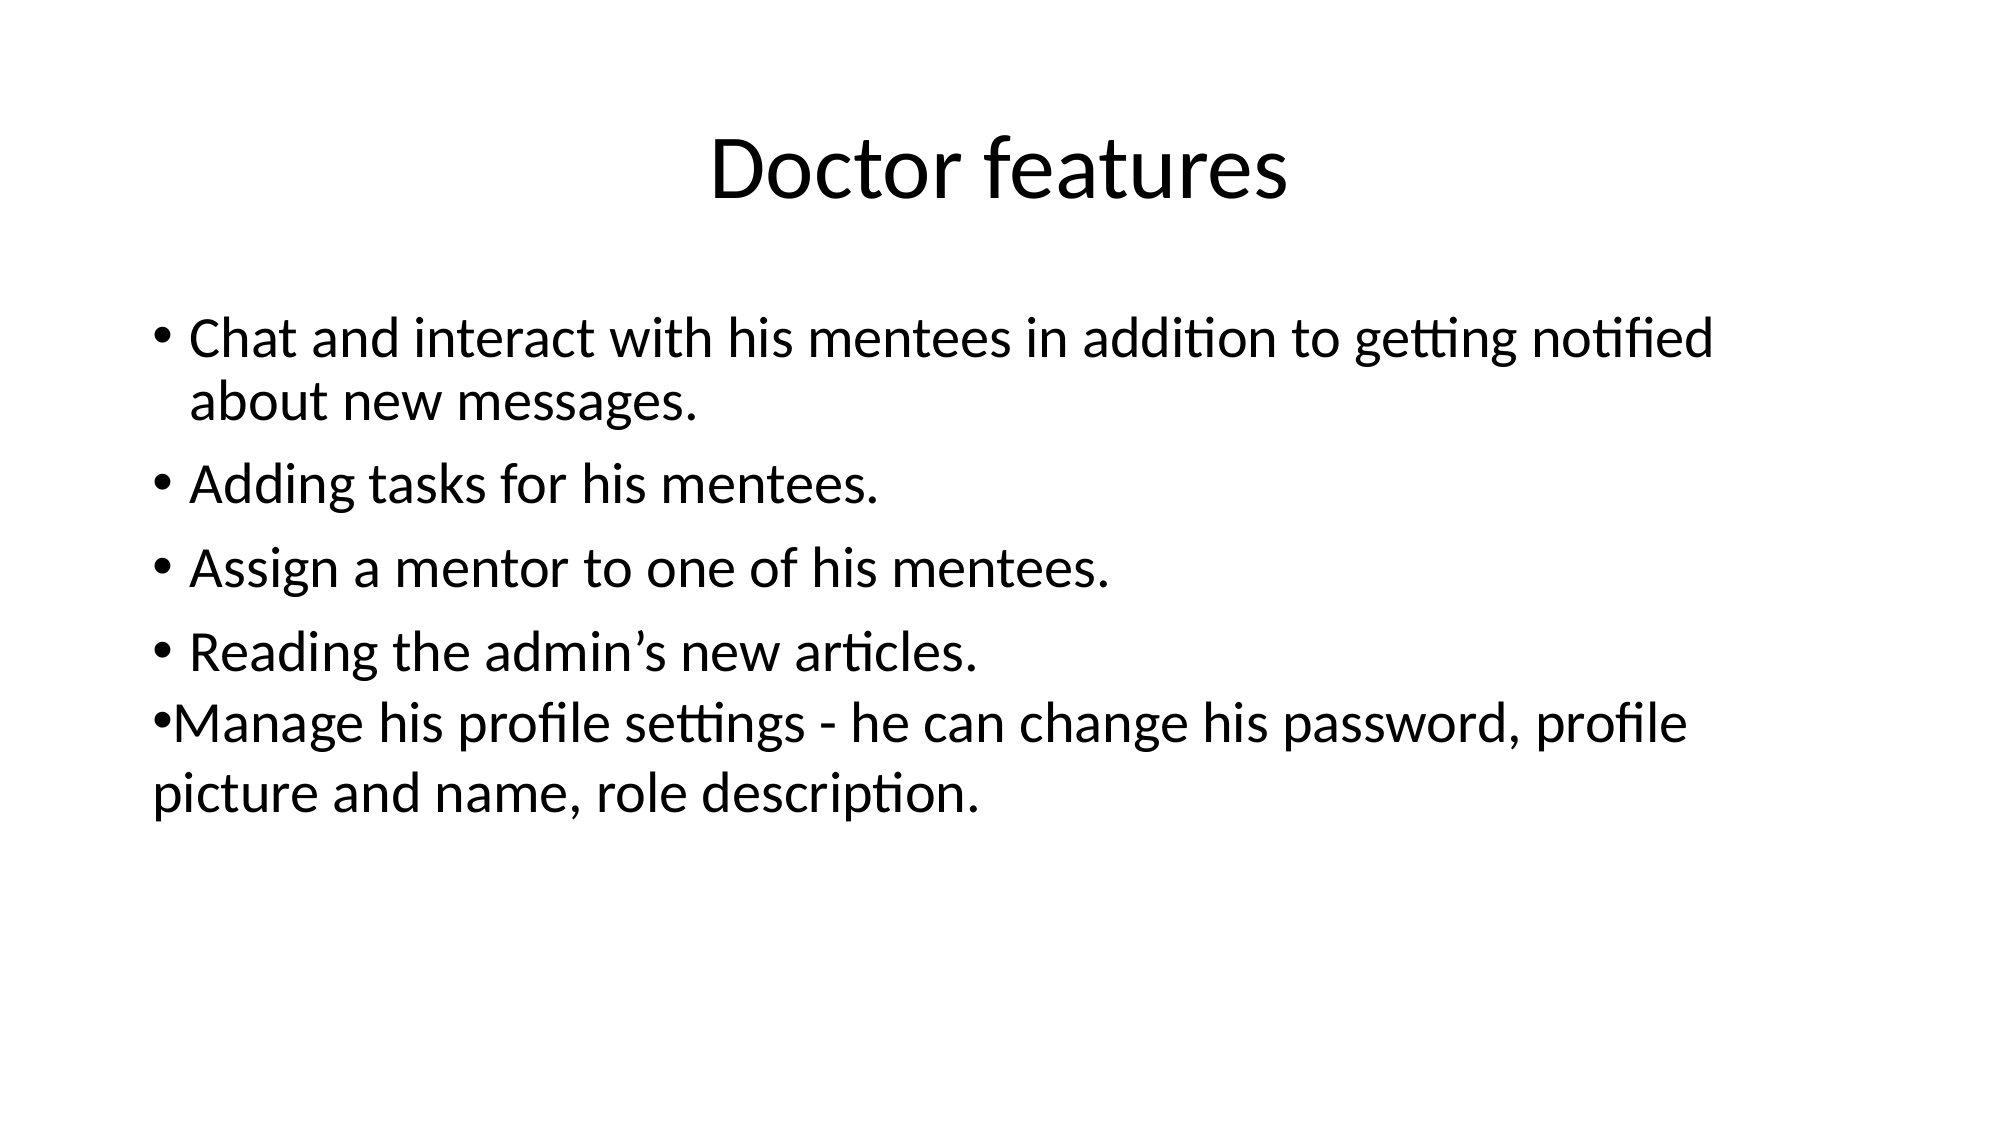

# Doctor features
Chat and interact with his mentees in addition to getting notified about new messages.
Adding tasks for his mentees.
Assign a mentor to one of his mentees.
Reading the admin’s new articles.
Manage his profile settings - he can change his password, profile picture and name, role description.